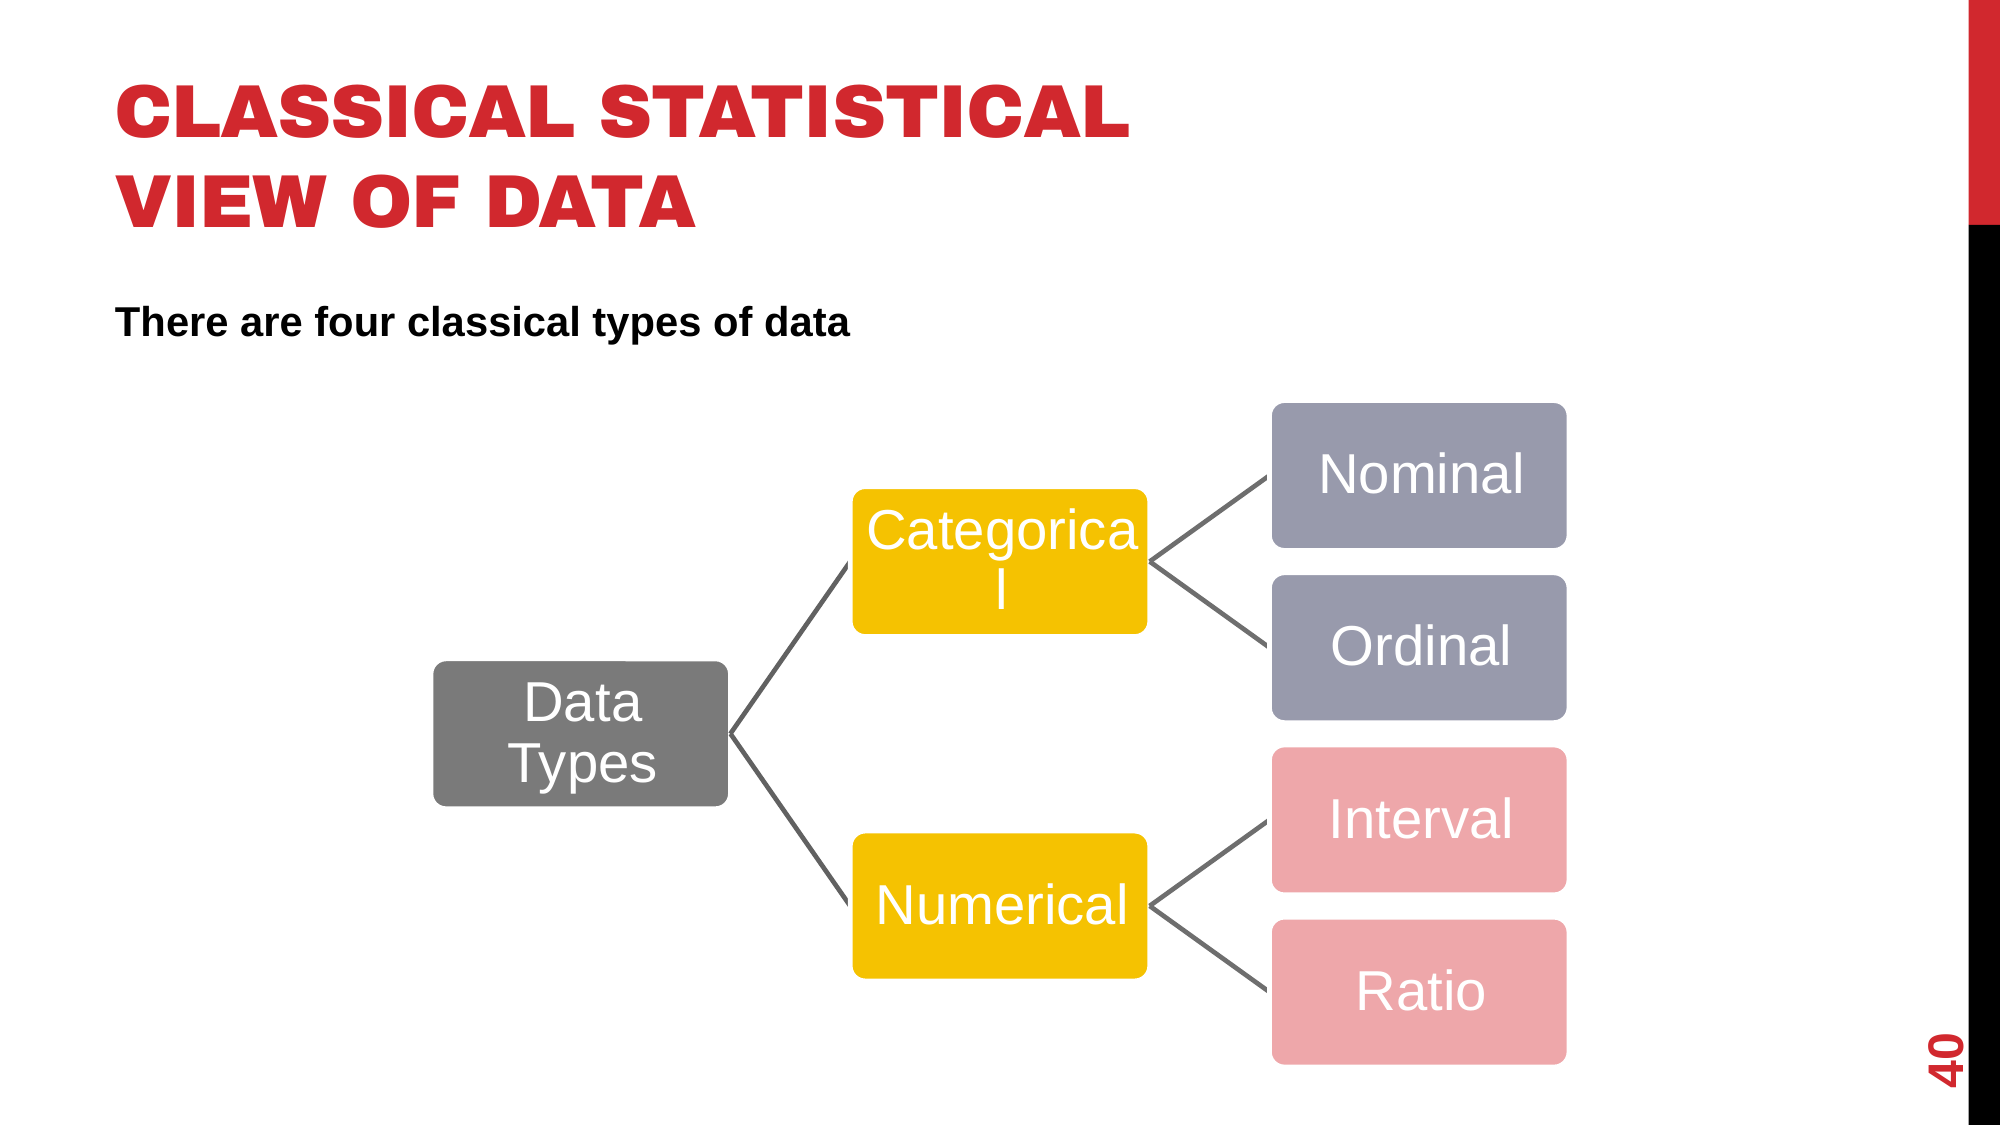

# Classical Statistical View of Data
There are four classical types of data

Data Types

Categorical

Nominal

Ordinal

Numerical

Interval

Ratio
40